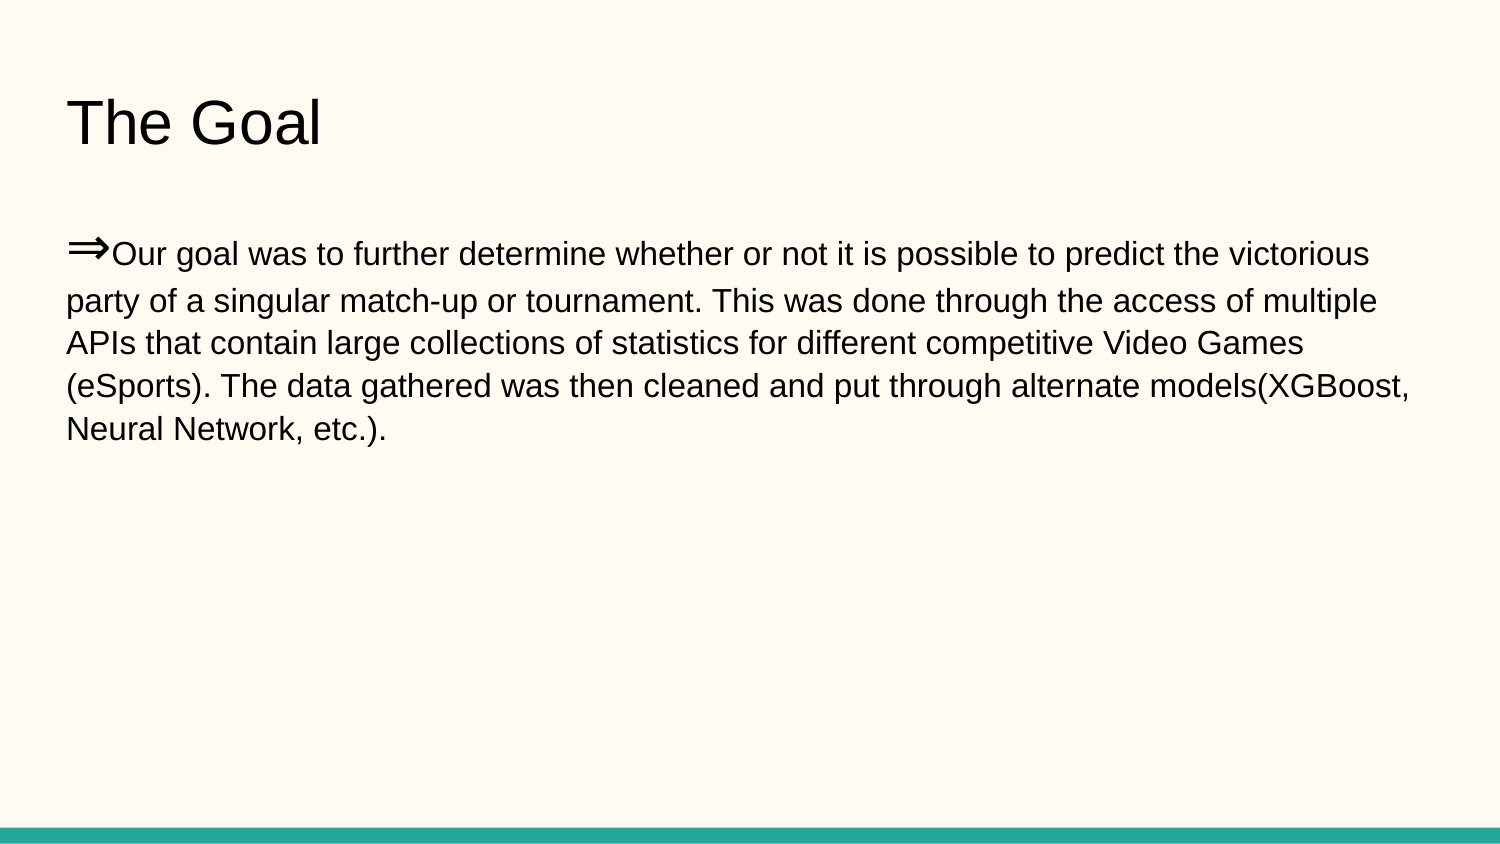

# The Goal
⇒Our goal was to further determine whether or not it is possible to predict the victorious party of a singular match-up or tournament. This was done through the access of multiple APIs that contain large collections of statistics for different competitive Video Games (eSports). The data gathered was then cleaned and put through alternate models(XGBoost, Neural Network, etc.).